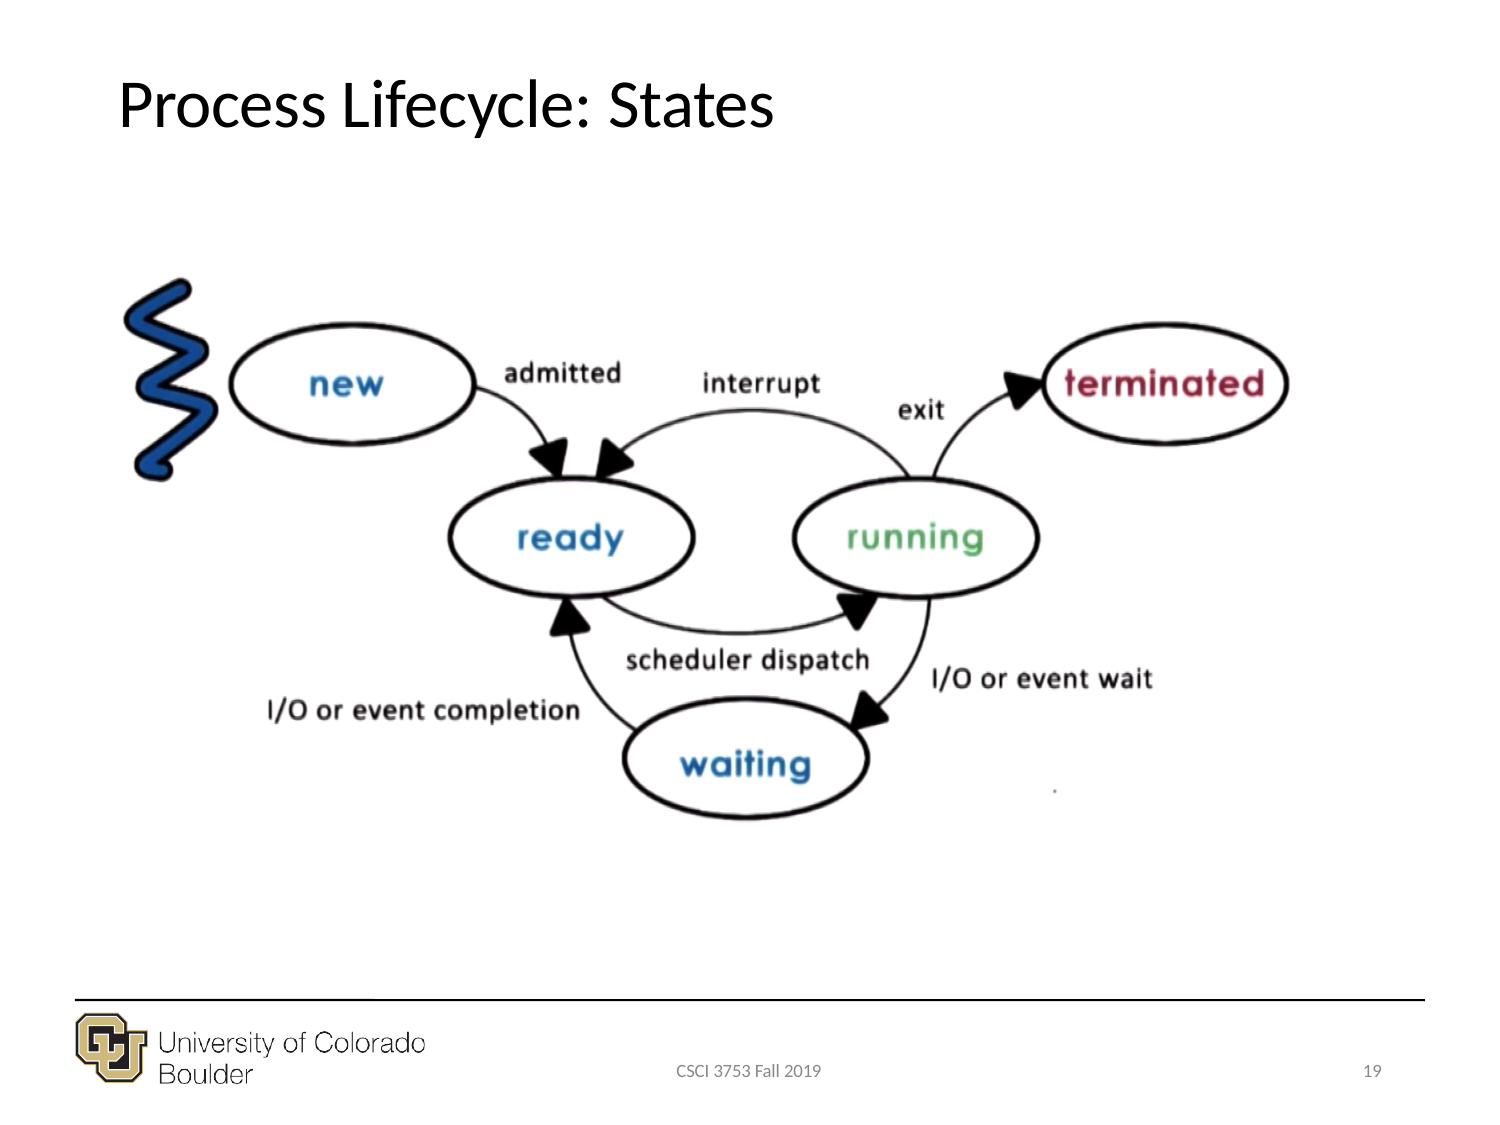

# Process Lifecycle: States

CSCI 3753 Fall 2019
19